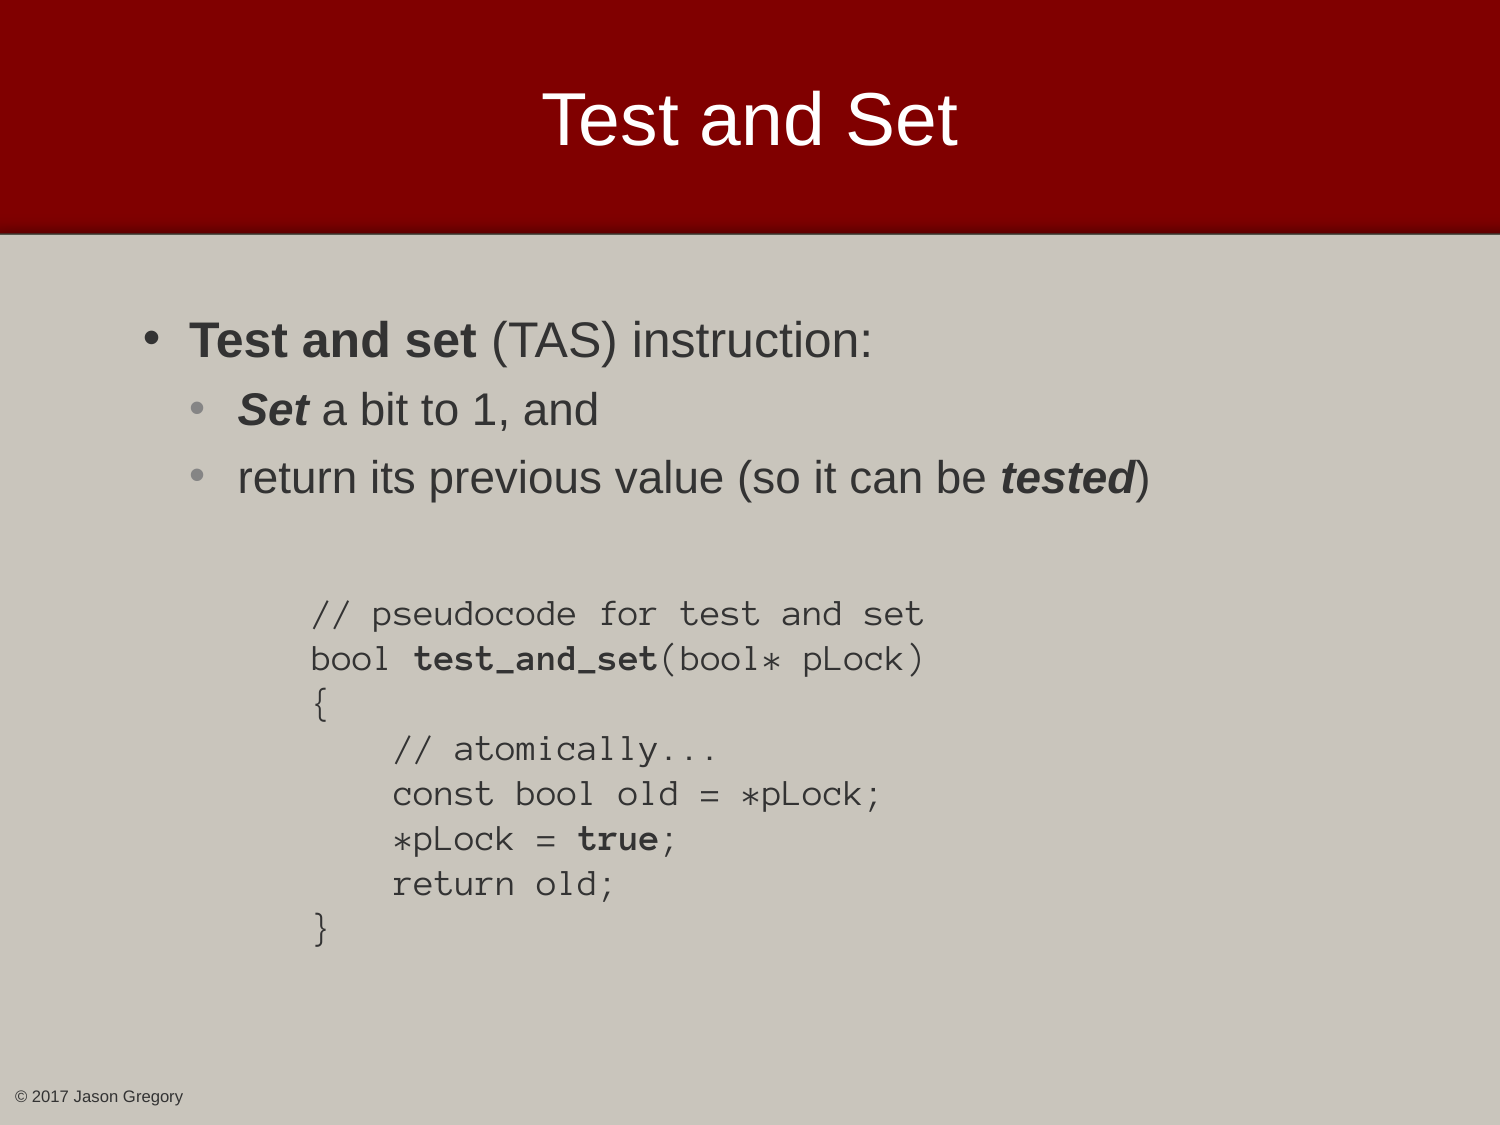

# Test and Set
Test and set (TAS) instruction:
Set a bit to 1, and
return its previous value (so it can be tested)

// pseudocode for test and set
bool test_and_set(bool* pLock)
{
    // atomically...
    const bool old = *pLock;
    *pLock = true;
    return old;
}
© 2017 Jason Gregory